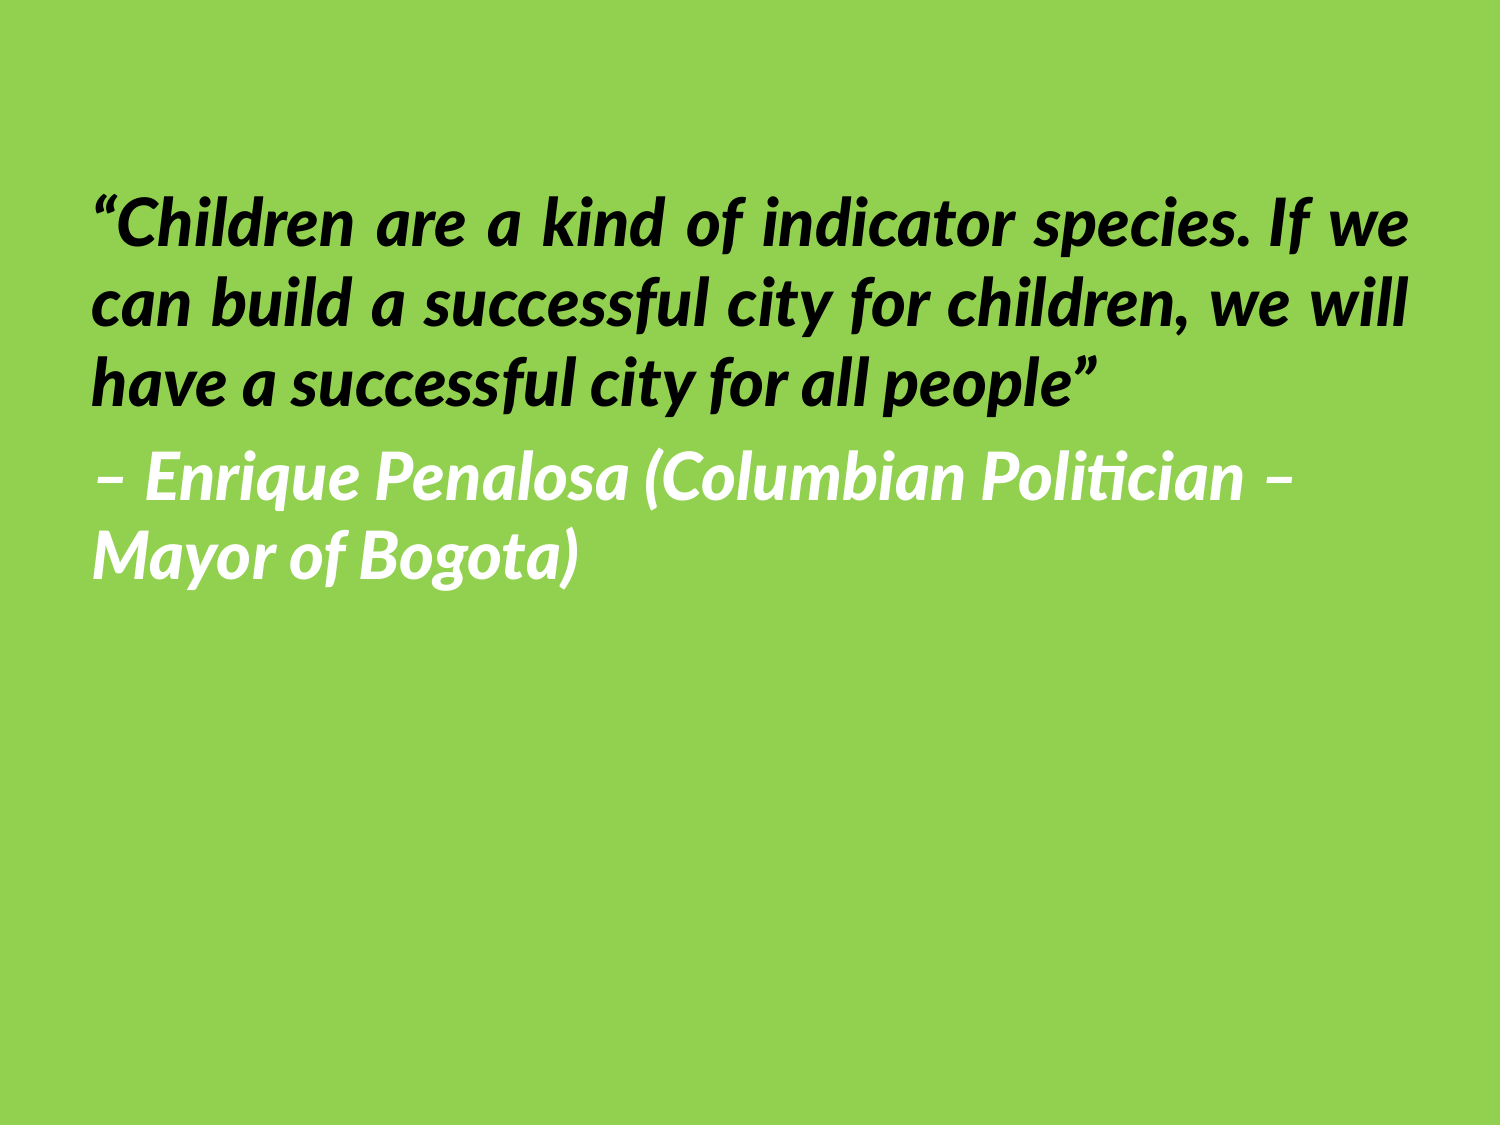

“Children are a kind of indicator species. If we can build a successful city for children, we will have a successful city for all people”
– Enrique Penalosa (Columbian Politician – Mayor of Bogota)